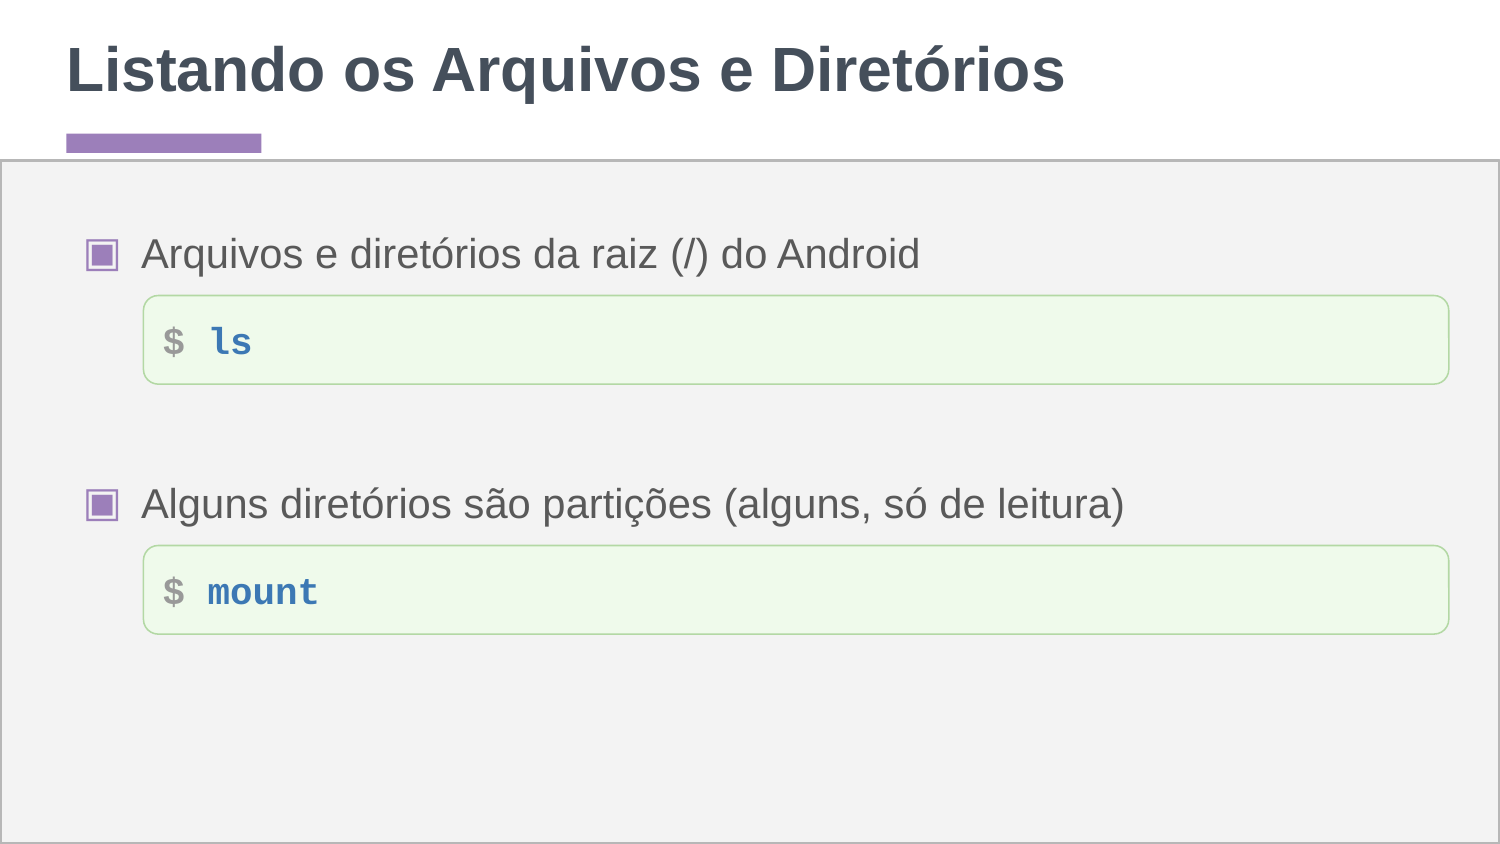

# Listando os Arquivos e Diretórios

Arquivos e diretórios da raiz (/) do Android
$ ls
Alguns diretórios são partições (alguns, só de leitura)
$ mount
47